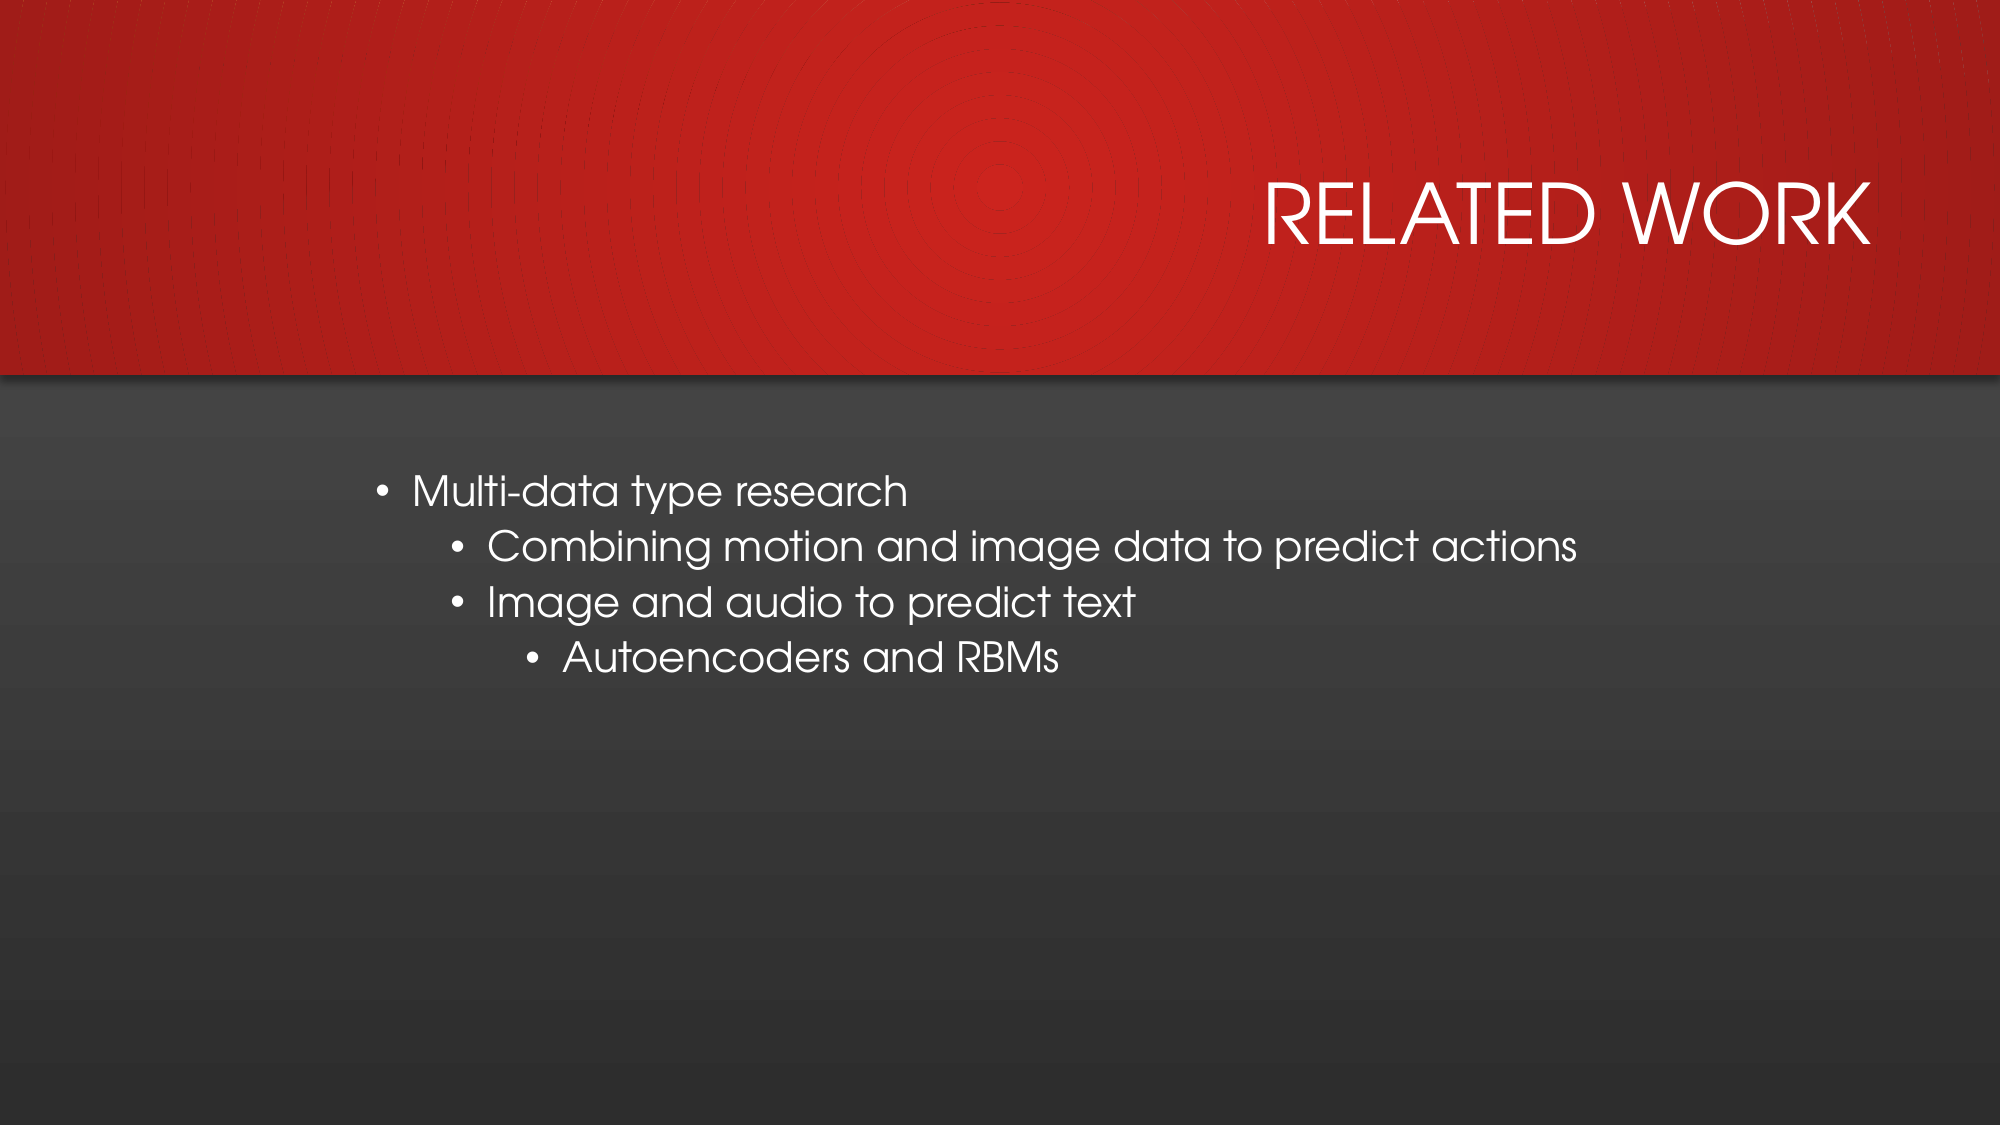

# Related Work

Multi-data type research
Combining motion and image data to predict actions
Image and audio to predict text
Autoencoders and RBMs